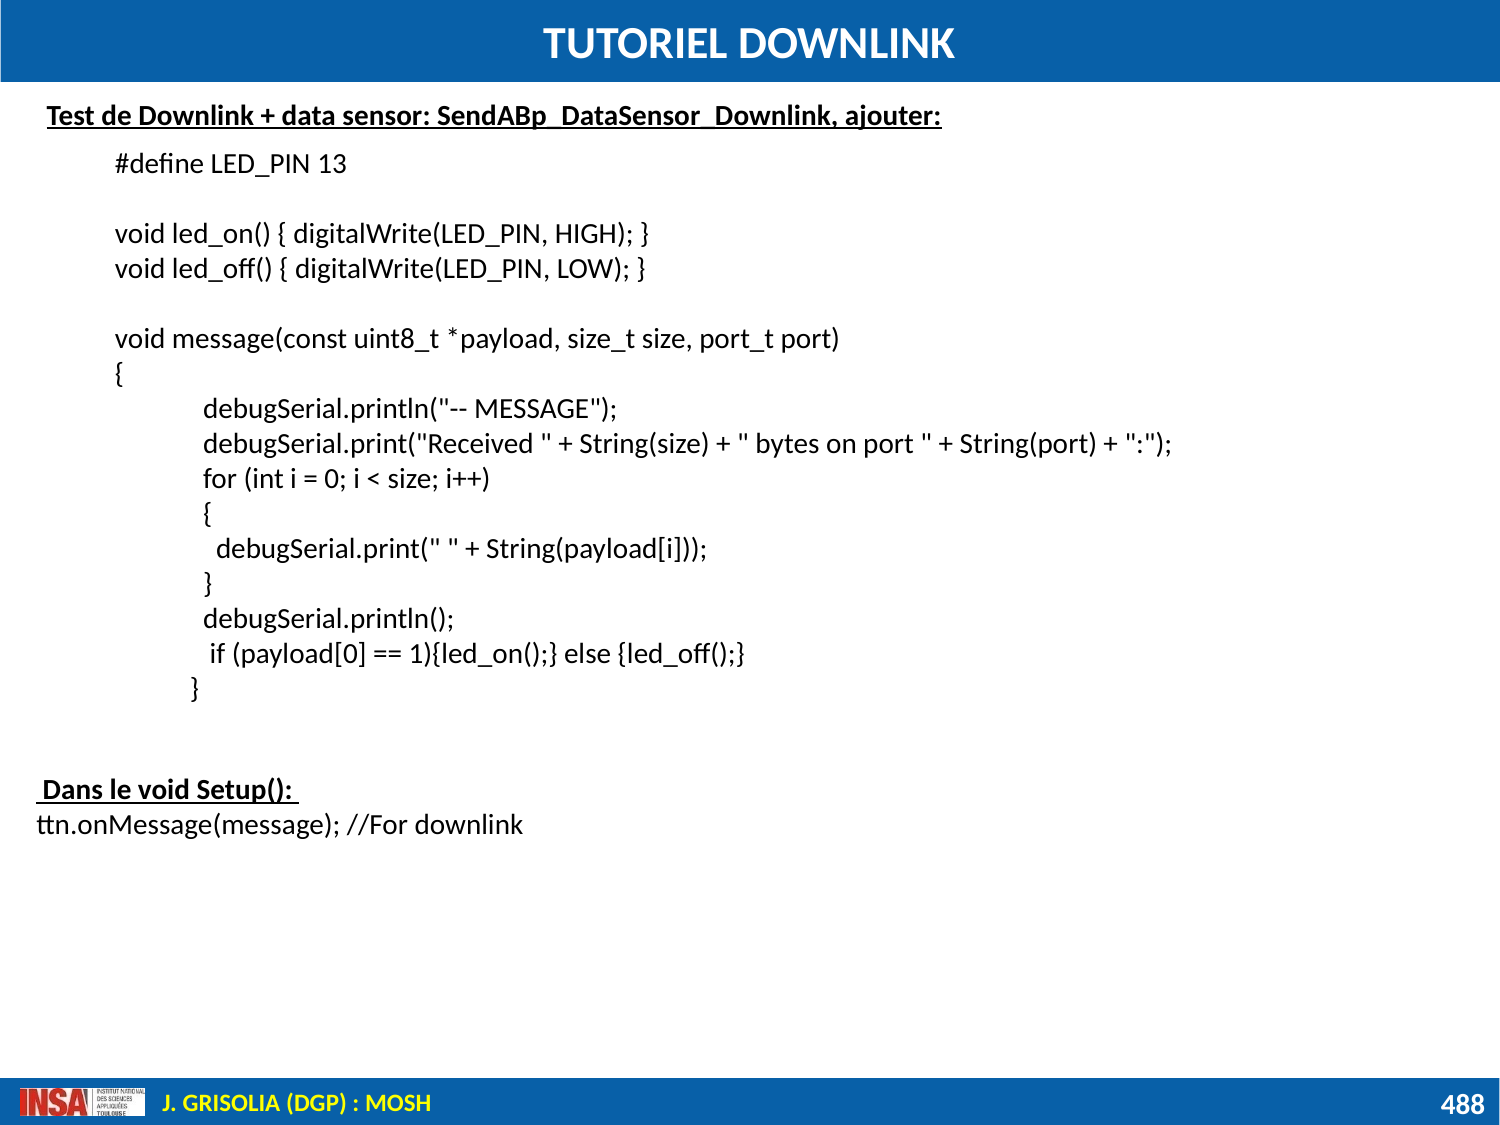

# TUTORIEL DOWNLINK

Test de Downlink + data sensor: SendABp_DataSensor_Downlink, ajouter:

#define LED_PIN 13

void led_on() { digitalWrite(LED_PIN, HIGH); }
void led_off() { digitalWrite(LED_PIN, LOW); }

void message(const uint8_t *payload, size_t size, port_t port)
{
  debugSerial.println("-- MESSAGE");
  debugSerial.print("Received " + String(size) + " bytes on port " + String(port) + ":");
  for (int i = 0; i < size; i++)
  {
    debugSerial.print(" " + String(payload[i]));
  }
  debugSerial.println();
   if (payload[0] == 1){led_on();} else {led_off();}
}
 Dans le void Setup():
ttn.onMessage(message); //For downlink
488